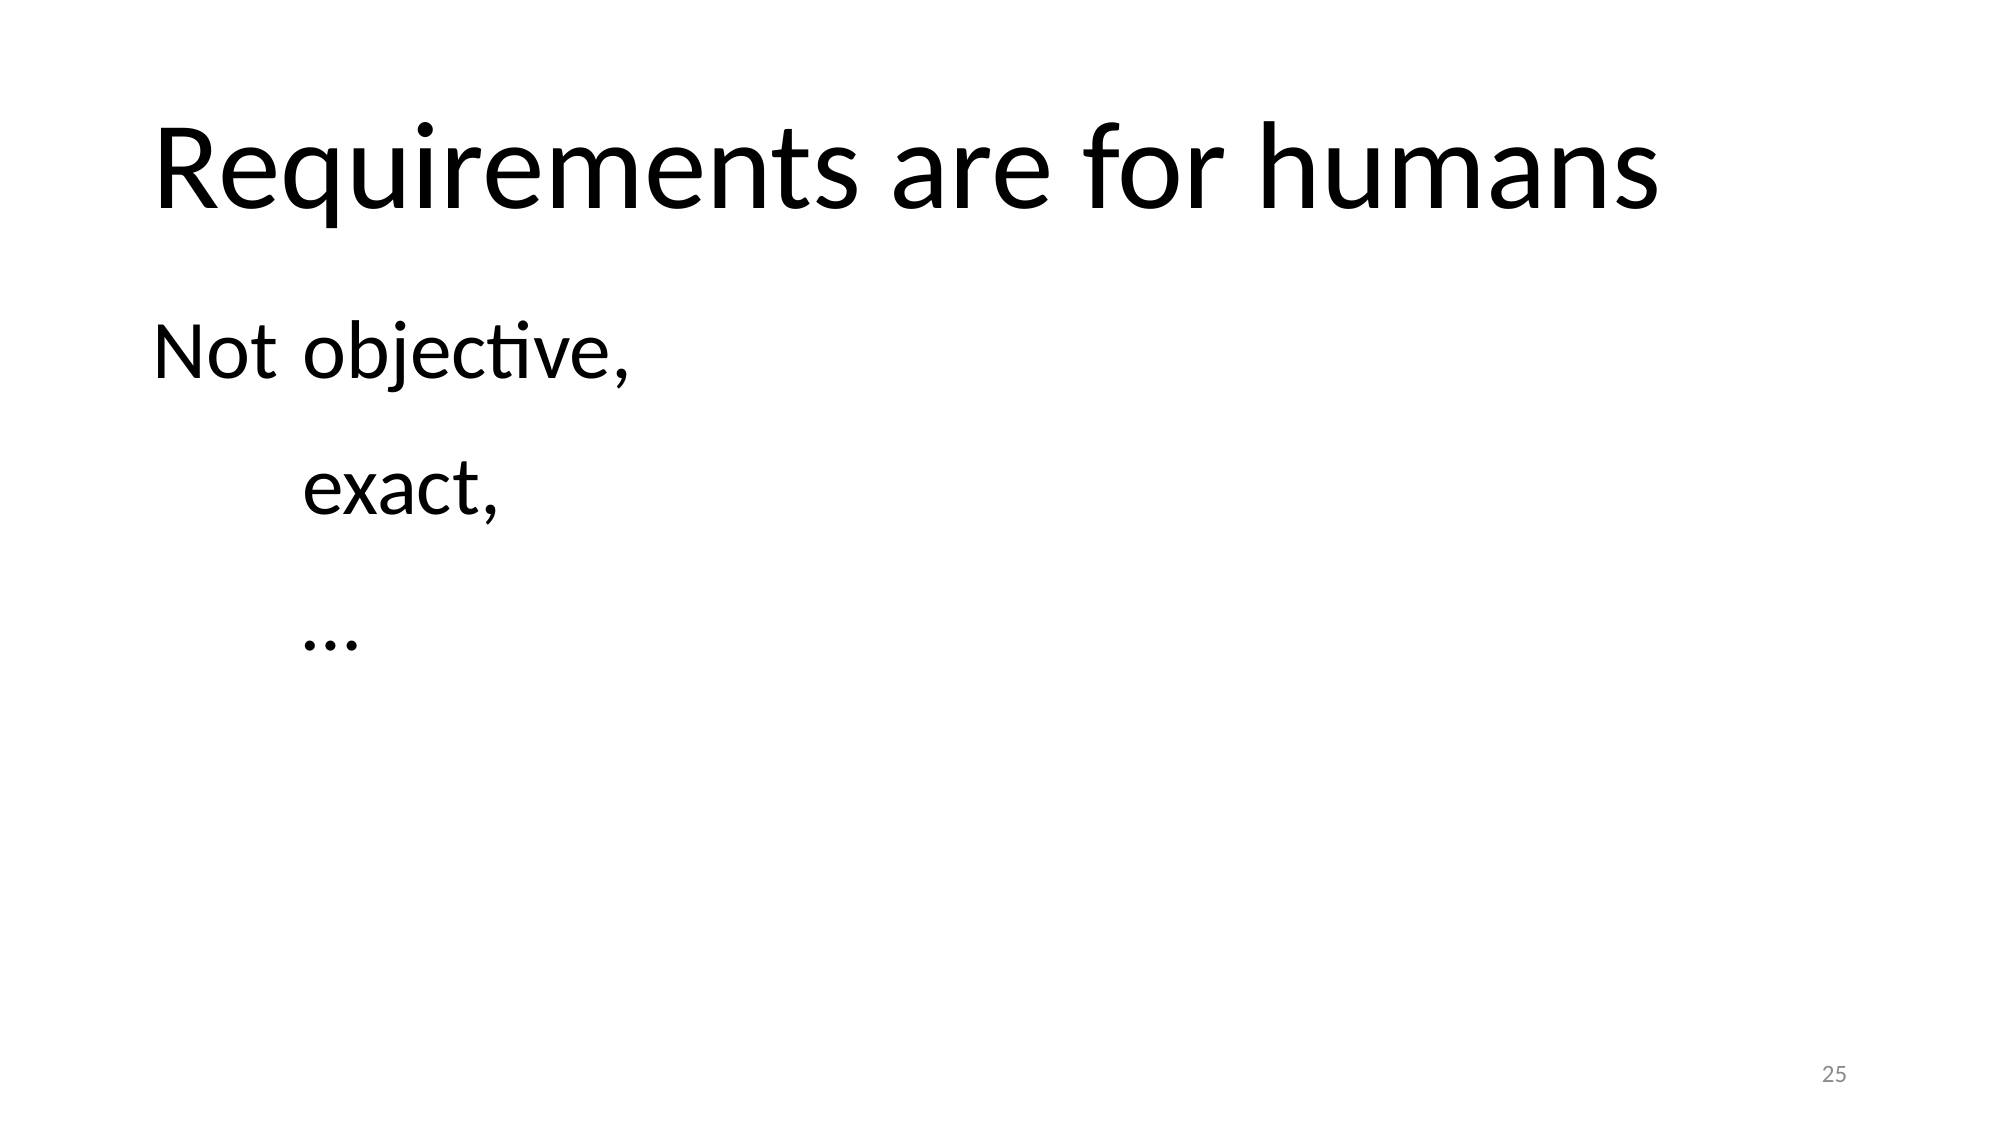

# Requirements are for humans
Not	objective,
	exact,
	…
25